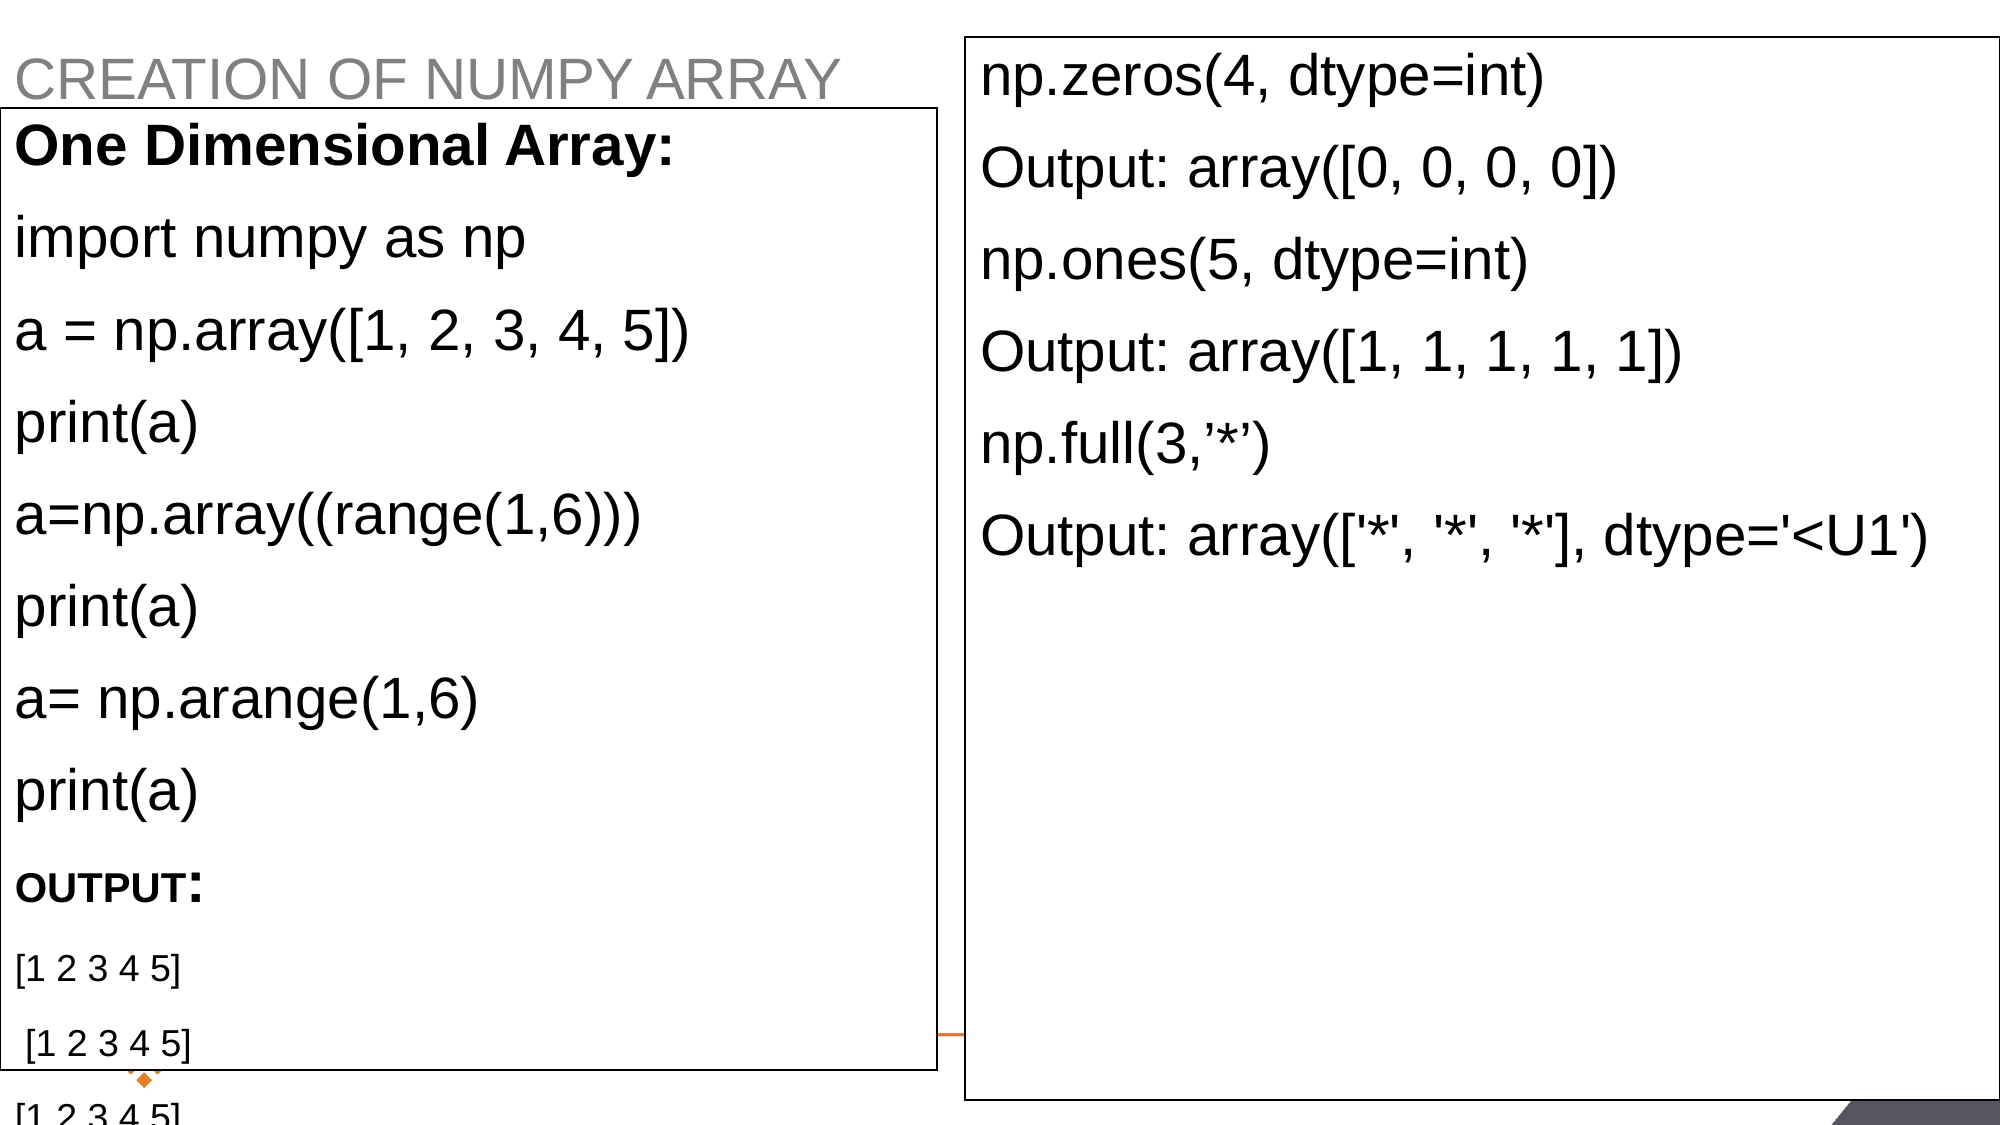

# Creation of NumPy Array
np.zeros(4, dtype=int)
Output: array([0, 0, 0, 0])
np.ones(5, dtype=int)
Output: array([1, 1, 1, 1, 1])
np.full(3,’*’)
Output: array(['*', '*', '*'], dtype='<U1')

One Dimensional Array:
import numpy as np
a = np.array([1, 2, 3, 4, 5])
print(a)
a=np.array((range(1,6)))
print(a)
a= np.arange(1,6)
print(a)
OUTPUT:
[1 2 3 4 5]
 [1 2 3 4 5]
[1 2 3 4 5]
31